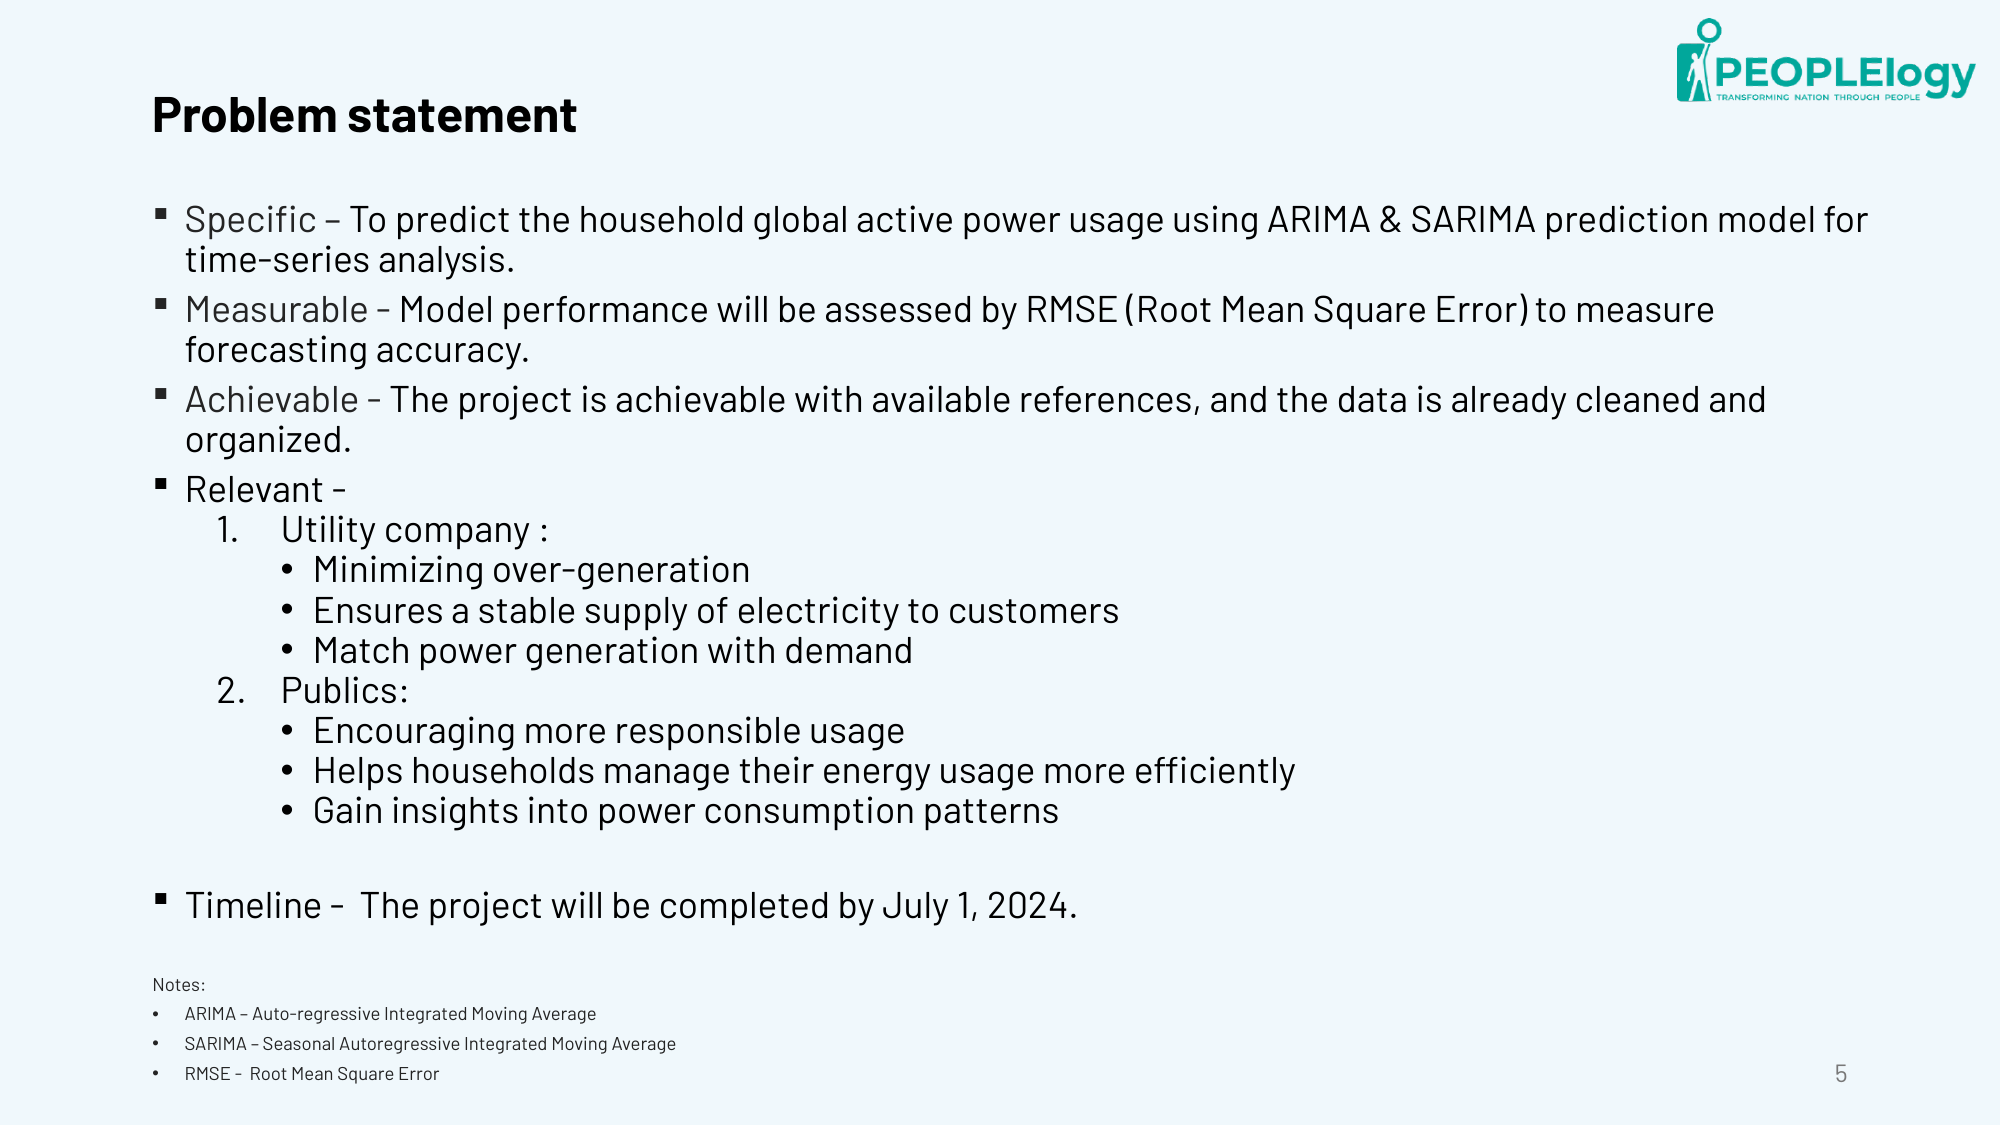

# Problem statement
Specific – To predict the household global active power usage using ARIMA & SARIMA prediction model for time-series analysis.
Measurable - Model performance will be assessed by RMSE (Root Mean Square Error) to measure forecasting accuracy.
Achievable - The project is achievable with available references, and the data is already cleaned and organized.
Relevant -
Utility company :
Minimizing over-generation
Ensures a stable supply of electricity to customers
Match power generation with demand
Publics:
Encouraging more responsible usage
Helps households manage their energy usage more efficiently
Gain insights into power consumption patterns

Timeline -  The project will be completed by July 1, 2024.

Notes:
ARIMA – Auto-regressive Integrated Moving Average
SARIMA – Seasonal Autoregressive Integrated Moving Average
RMSE -  Root Mean Square Error
5